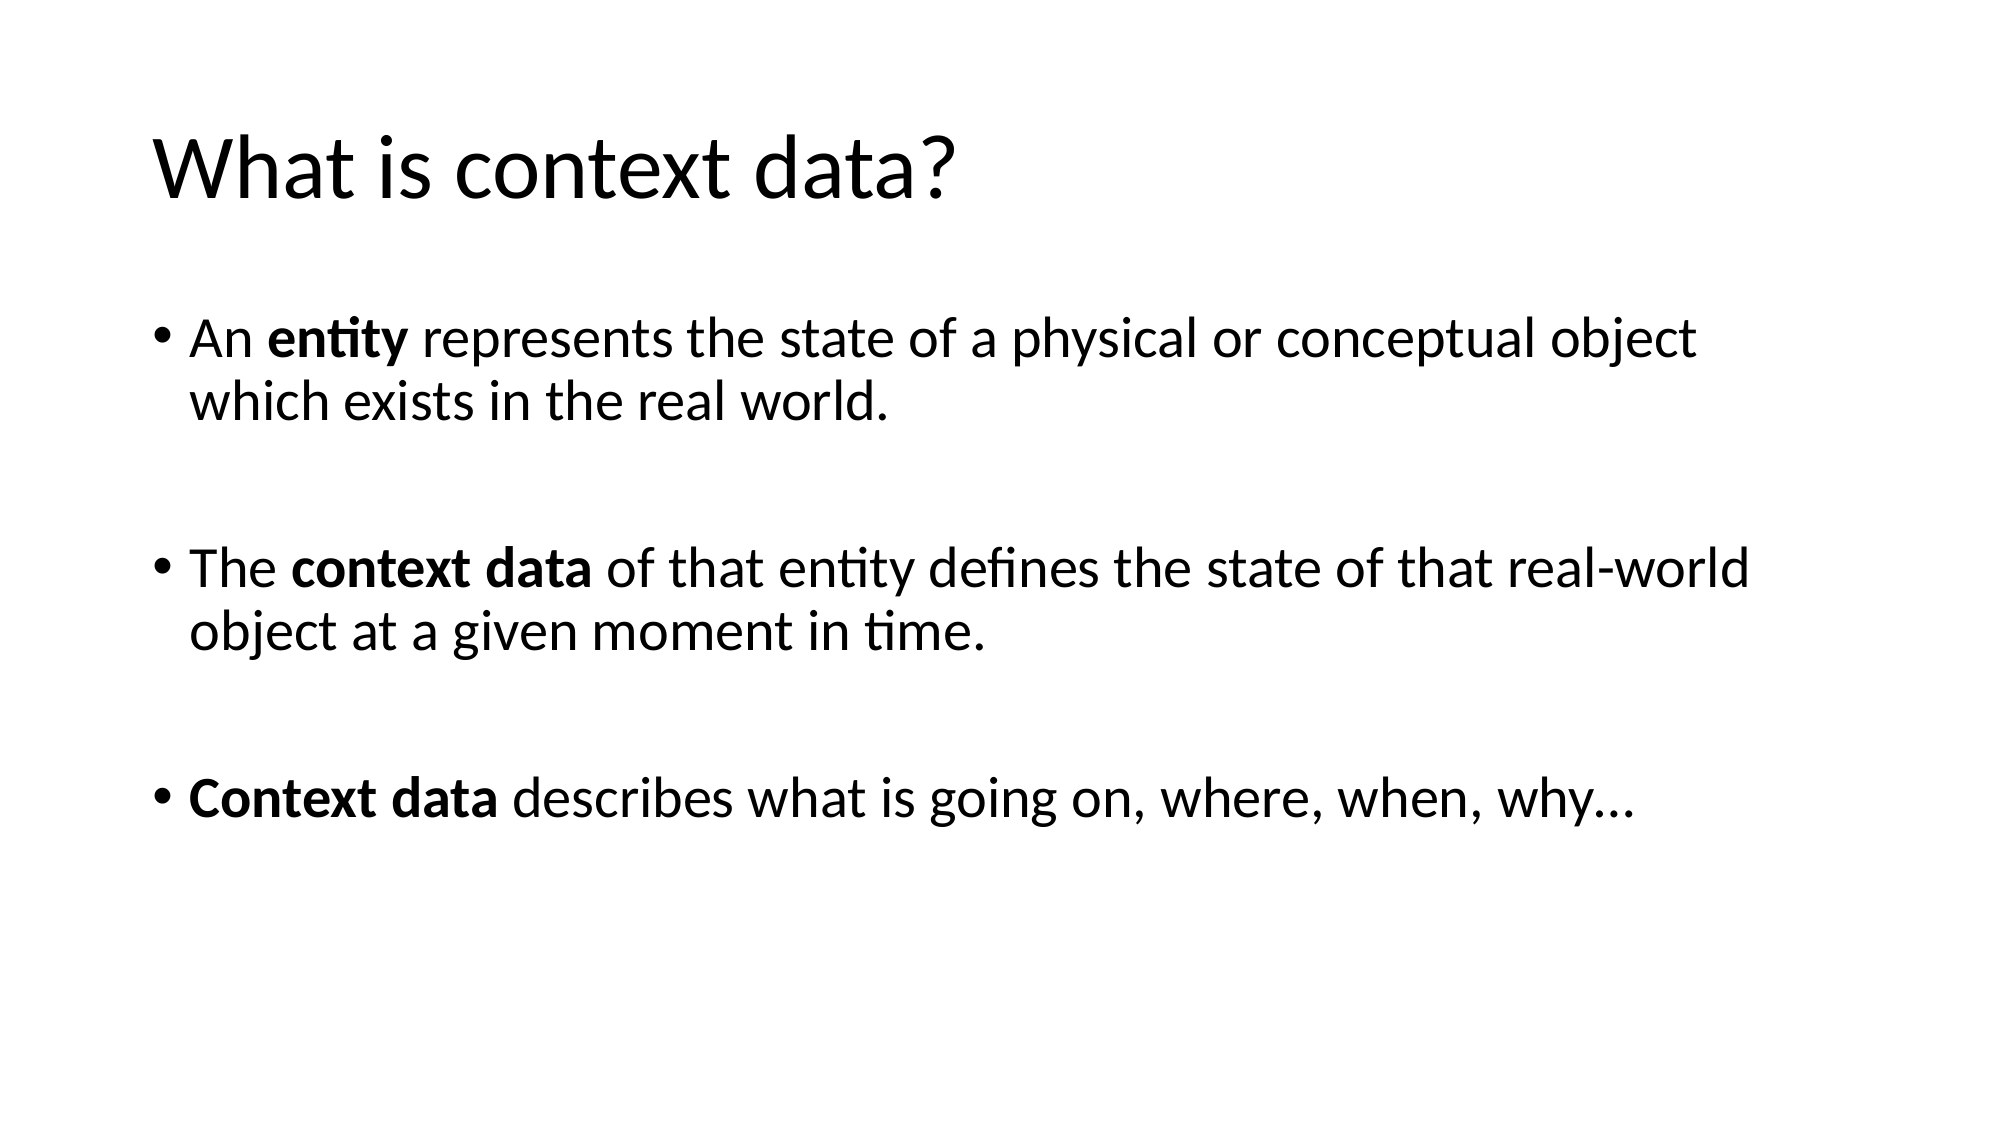

# What is context data?
An entity represents the state of a physical or conceptual object which exists in the real world.

The context data of that entity defines the state of that real-world object at a given moment in time.

Context data describes what is going on, where, when, why…